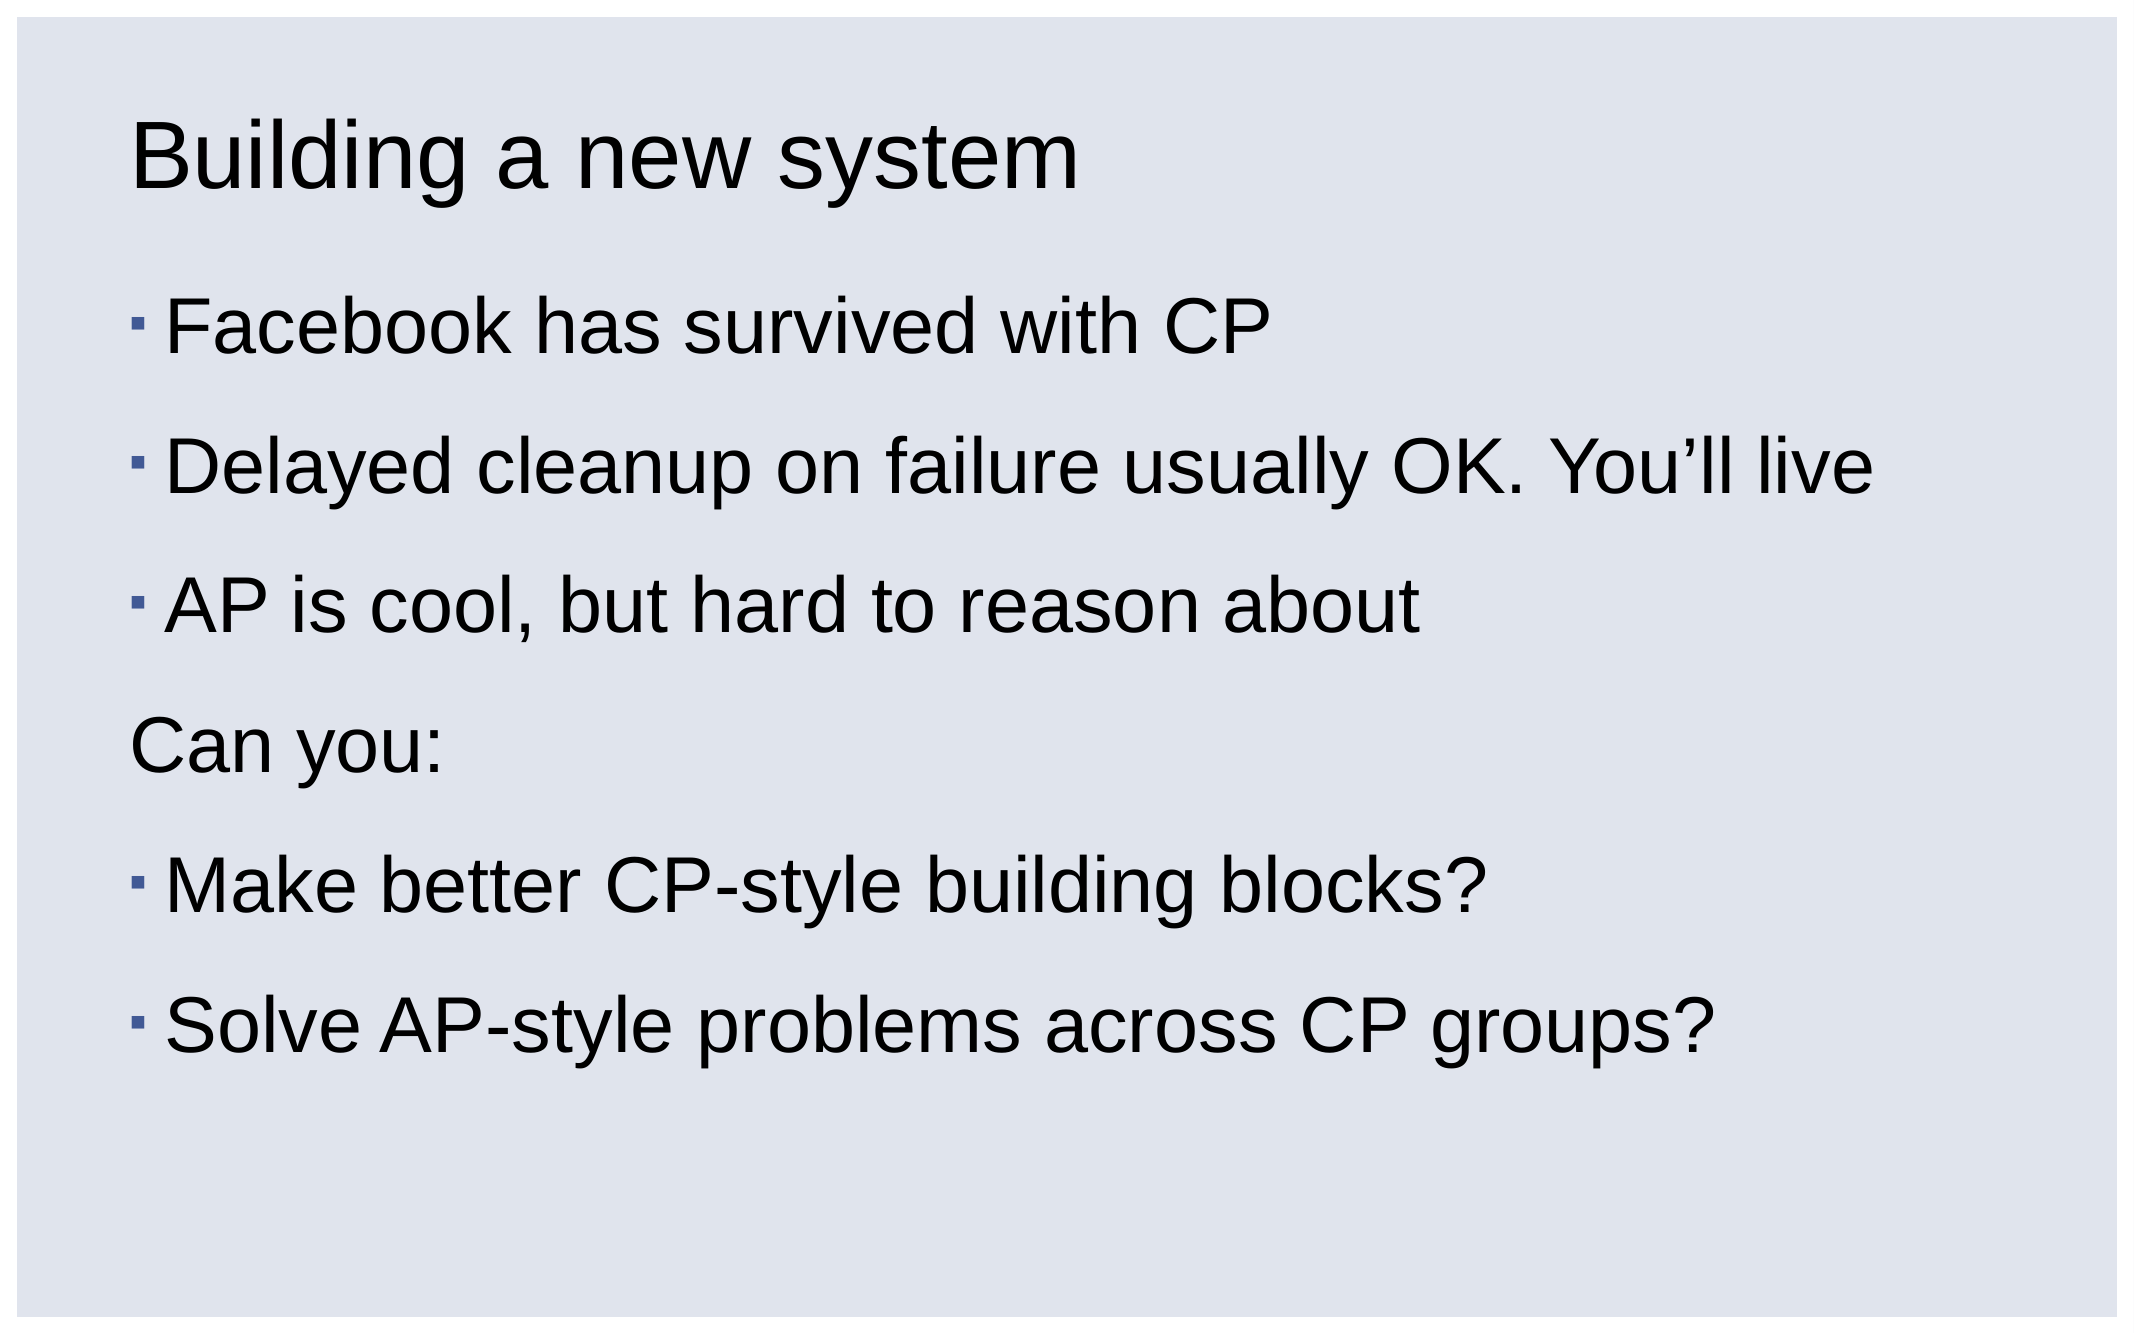

# Building a new system
Facebook has survived with CP
Delayed cleanup on failure usually OK. You’ll live
AP is cool, but hard to reason about
Can you:
Make better CP-style building blocks?
Solve AP-style problems across CP groups?